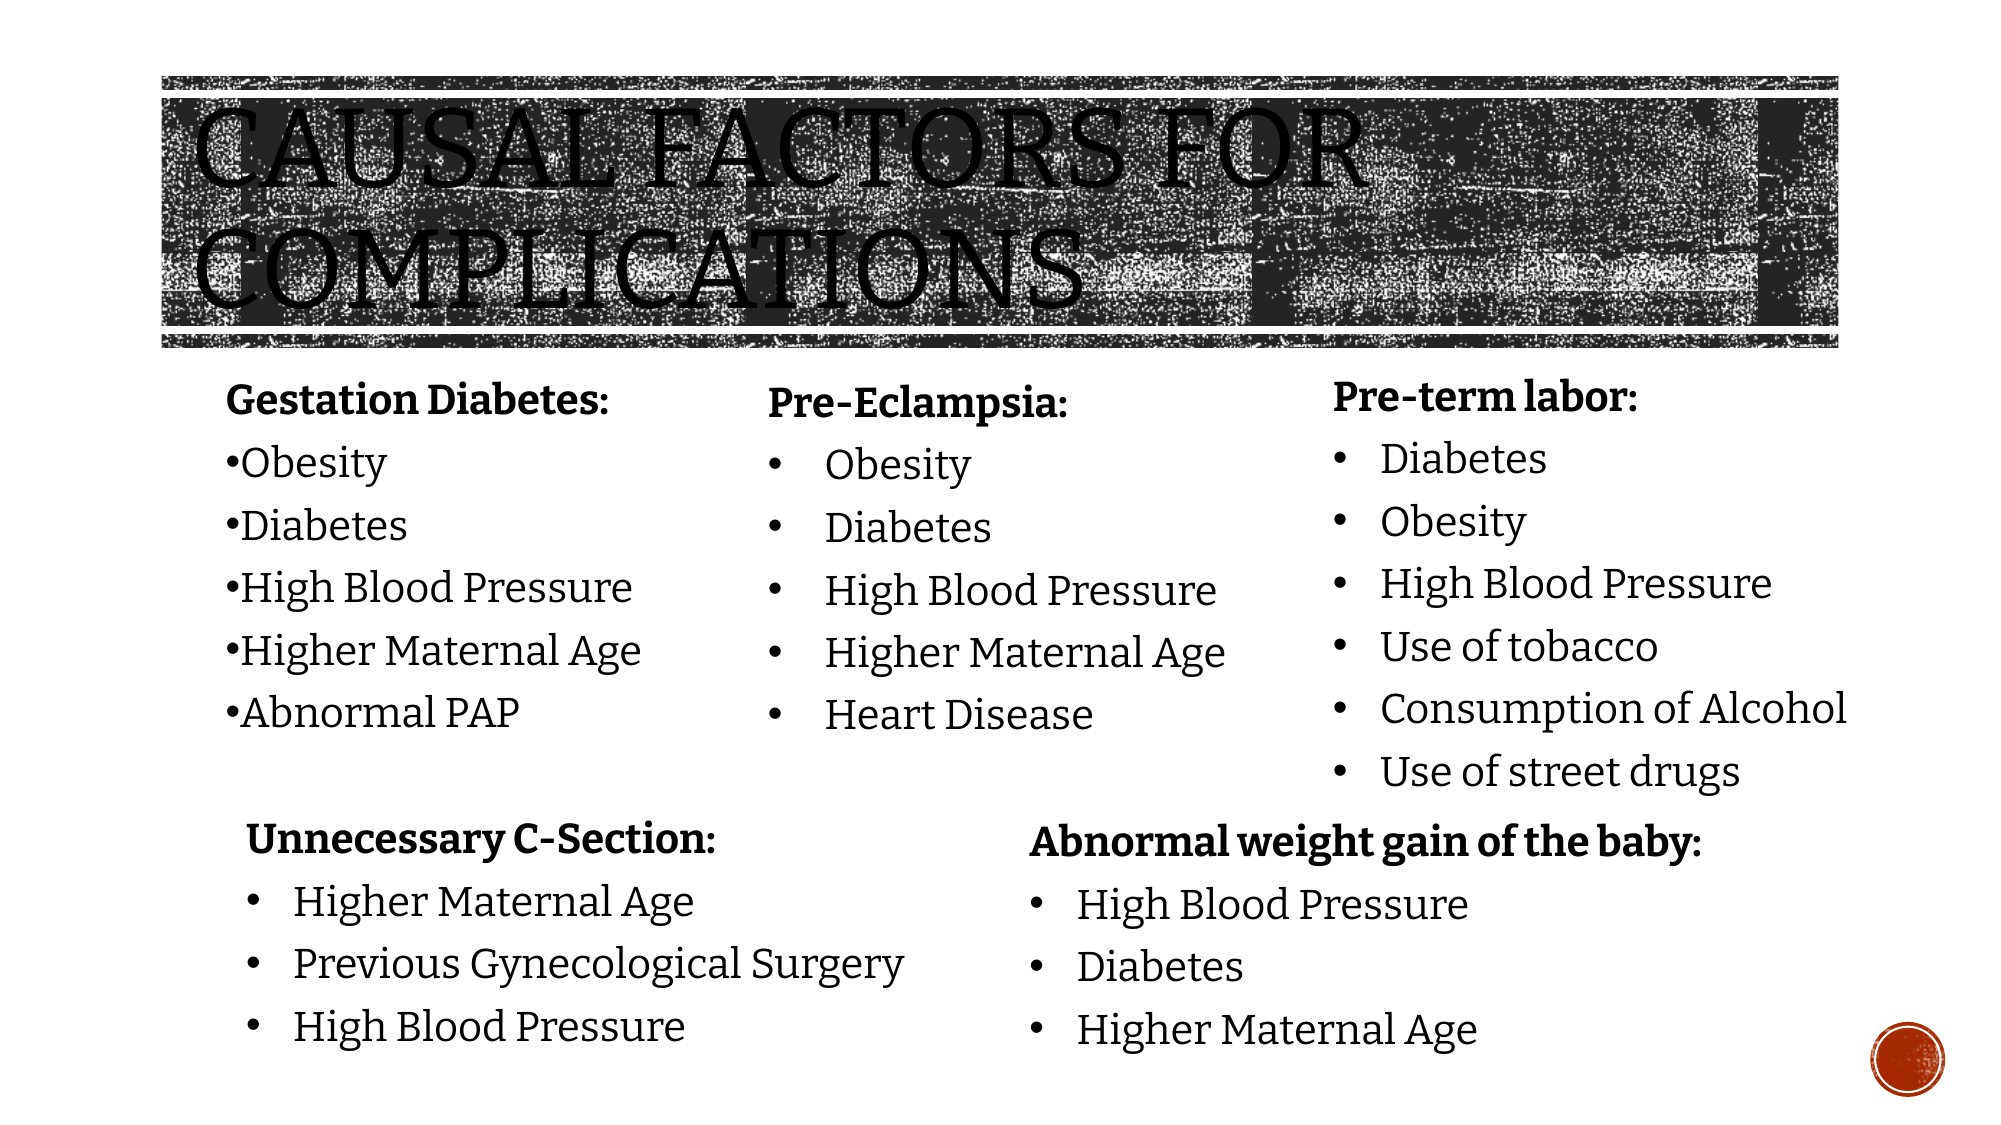

# causal factors for complications

Pre-term labor:
Diabetes
Obesity
High Blood Pressure
Use of tobacco
Consumption of Alcohol
Use of street drugs
Gestation Diabetes:
Obesity
Diabetes
High Blood Pressure
Higher Maternal Age
Abnormal PAP

Pre-Eclampsia:
Obesity
Diabetes
High Blood Pressure
Higher Maternal Age
Heart Disease

Unnecessary C-Section:
Higher Maternal Age
Previous Gynecological Surgery
High Blood Pressure

Abnormal weight gain of the baby:
High Blood Pressure
Diabetes
Higher Maternal Age